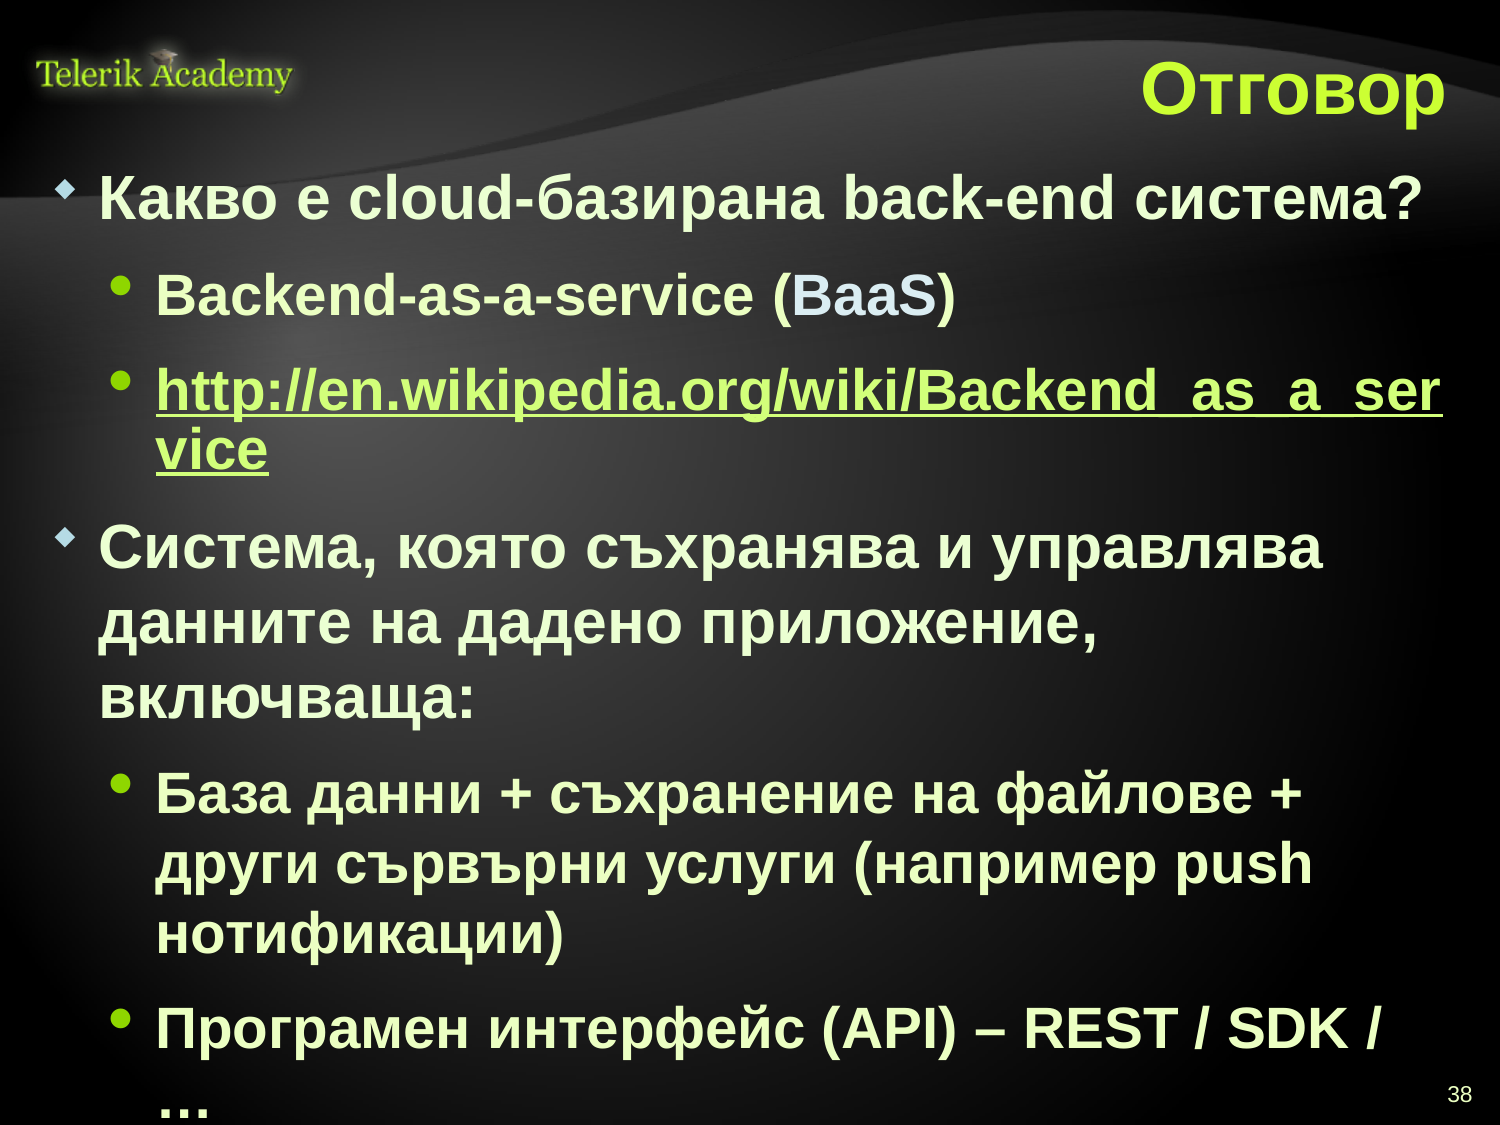

# Отговор
Какво е cloud-базирана back-end система?
Backend-as-a-service (BaaS)
http://en.wikipedia.org/wiki/Backend_as_a_service
Система, която съхранява и управлява данните на дадено приложение, включваща:
База данни + съхранение на файлове + други сървърни услуги (например push нотификации)
Програмен интерфейс (API) – REST / SDK / …
Административен интерфейс
Примери: CloudMine, Kinvey, Everlive, Parse
38